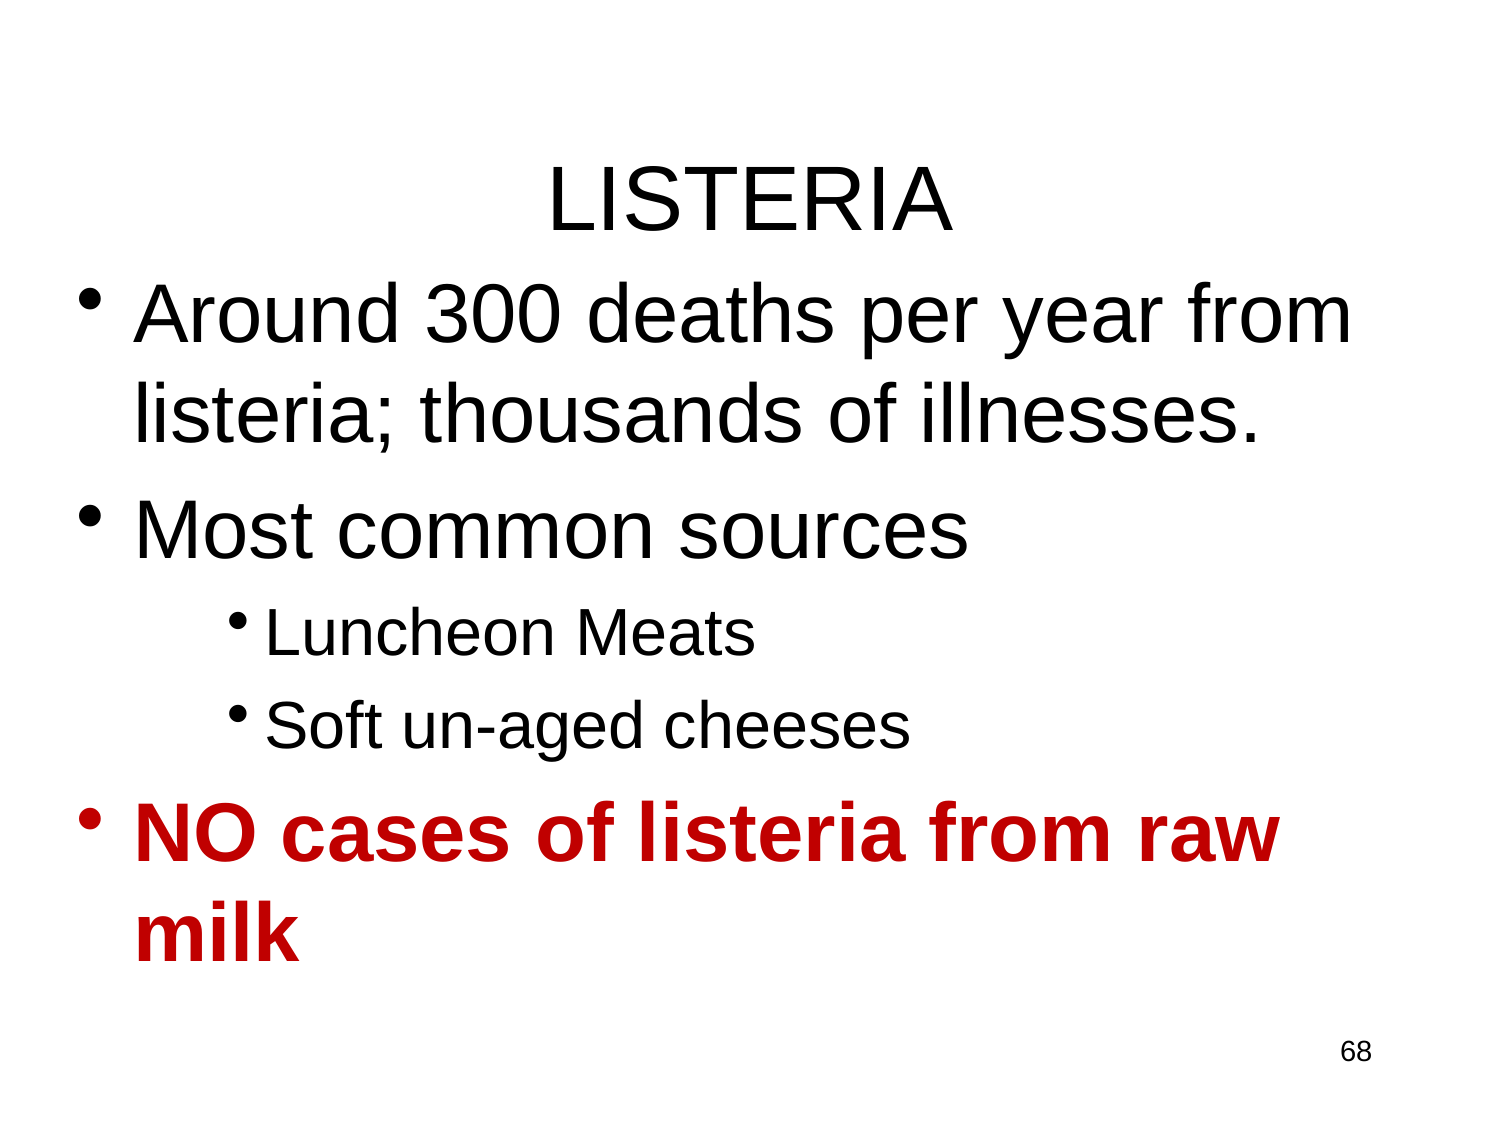

# LISTERIA
Around 300 deaths per year from listeria; thousands of illnesses.
Most common sources
Luncheon Meats
Soft un-aged cheeses
NO cases of listeria from raw milk
68